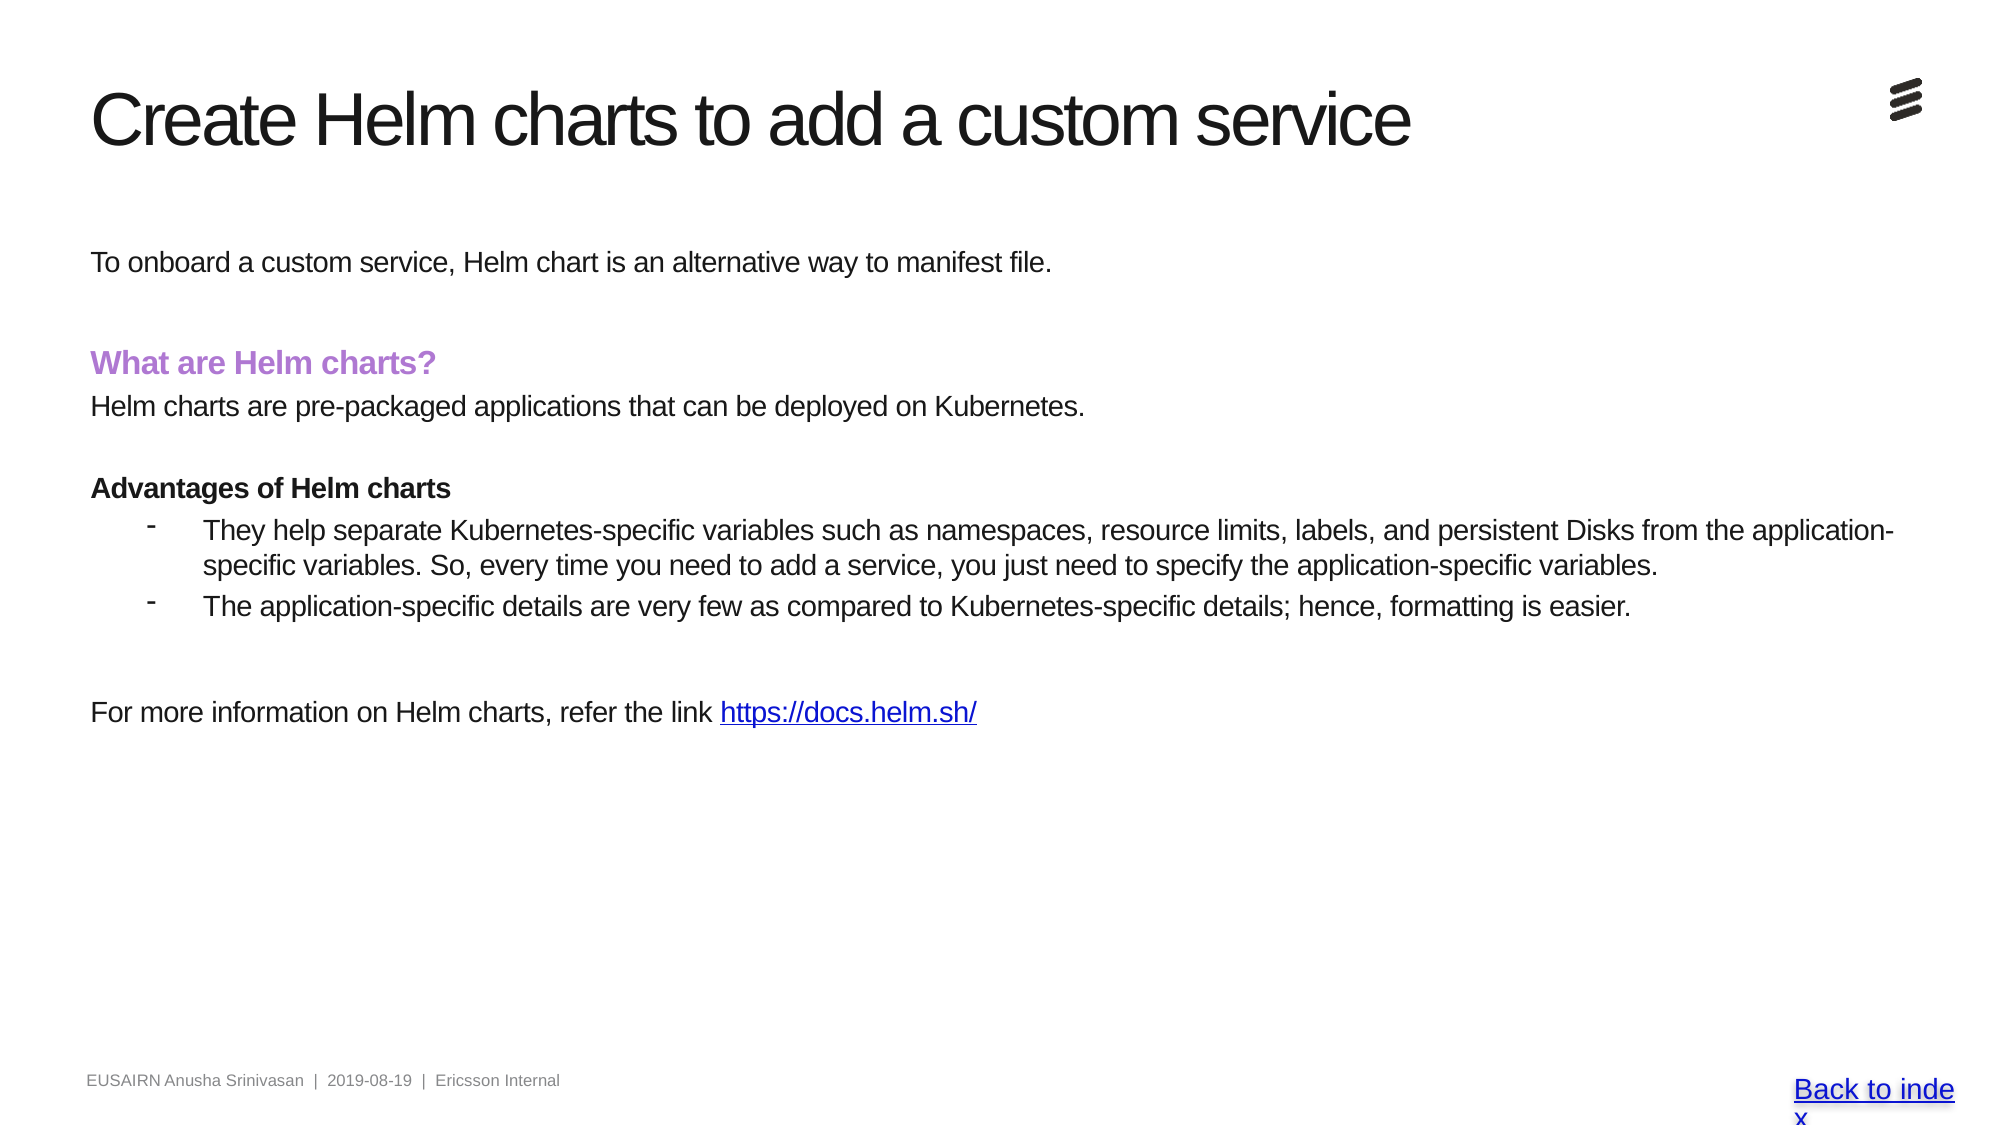

# Create Helm charts to add a custom service
To onboard a custom service, Helm chart is an alternative way to manifest file.

What are Helm charts?
Helm charts are pre-packaged applications that can be deployed on Kubernetes.

Advantages of Helm charts
They help separate Kubernetes-specific variables such as namespaces, resource limits, labels, and persistent Disks from the application-specific variables. So, every time you need to add a service, you just need to specify the application-specific variables.
The application-specific details are very few as compared to Kubernetes-specific details; hence, formatting is easier.

For more information on Helm charts, refer the link https://docs.helm.sh/

Back to index